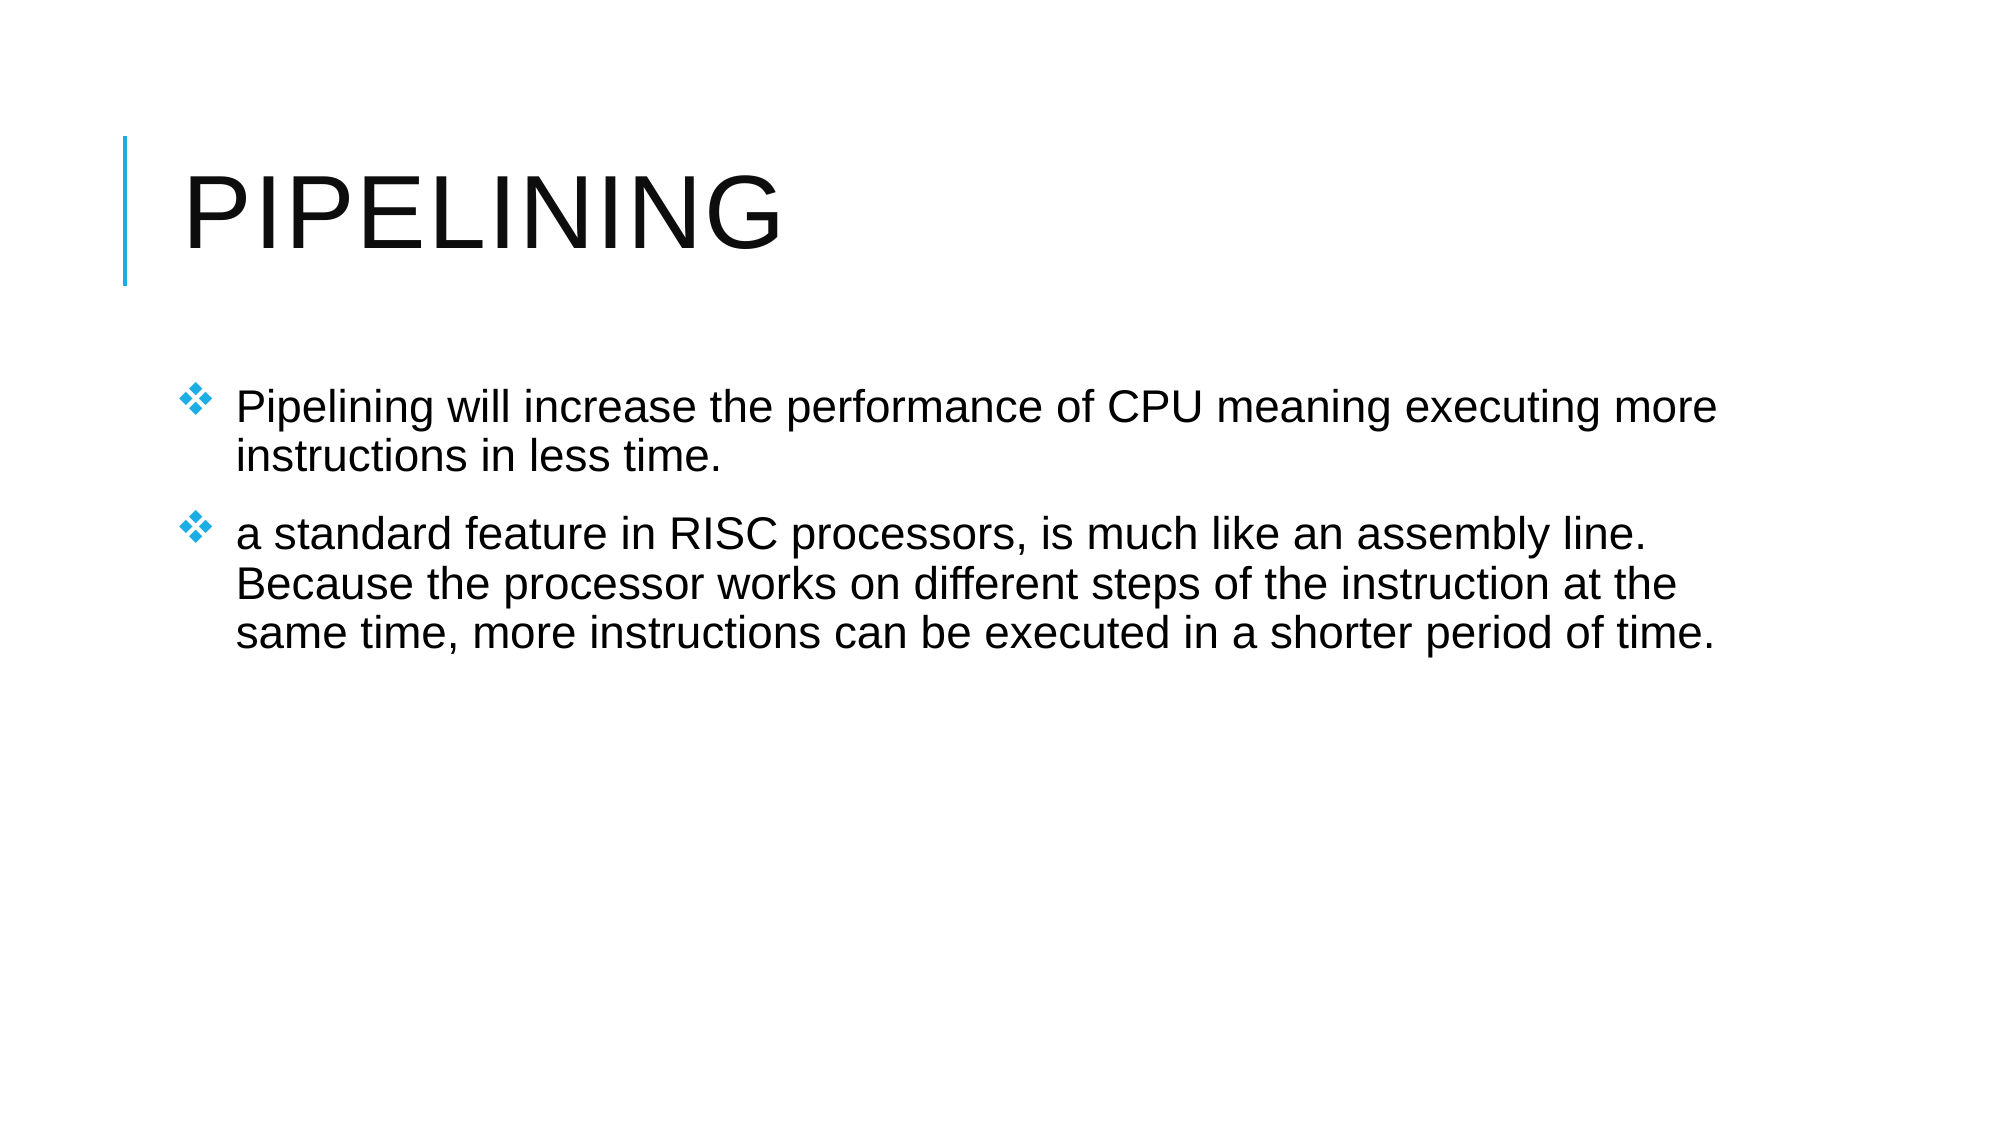

# Pipelining
Pipelining will increase the performance of CPU meaning executing more instructions in less time.
a standard feature in RISC processors, is much like an assembly line. Because the processor works on different steps of the instruction at the same time, more instructions can be executed in a shorter period of time.